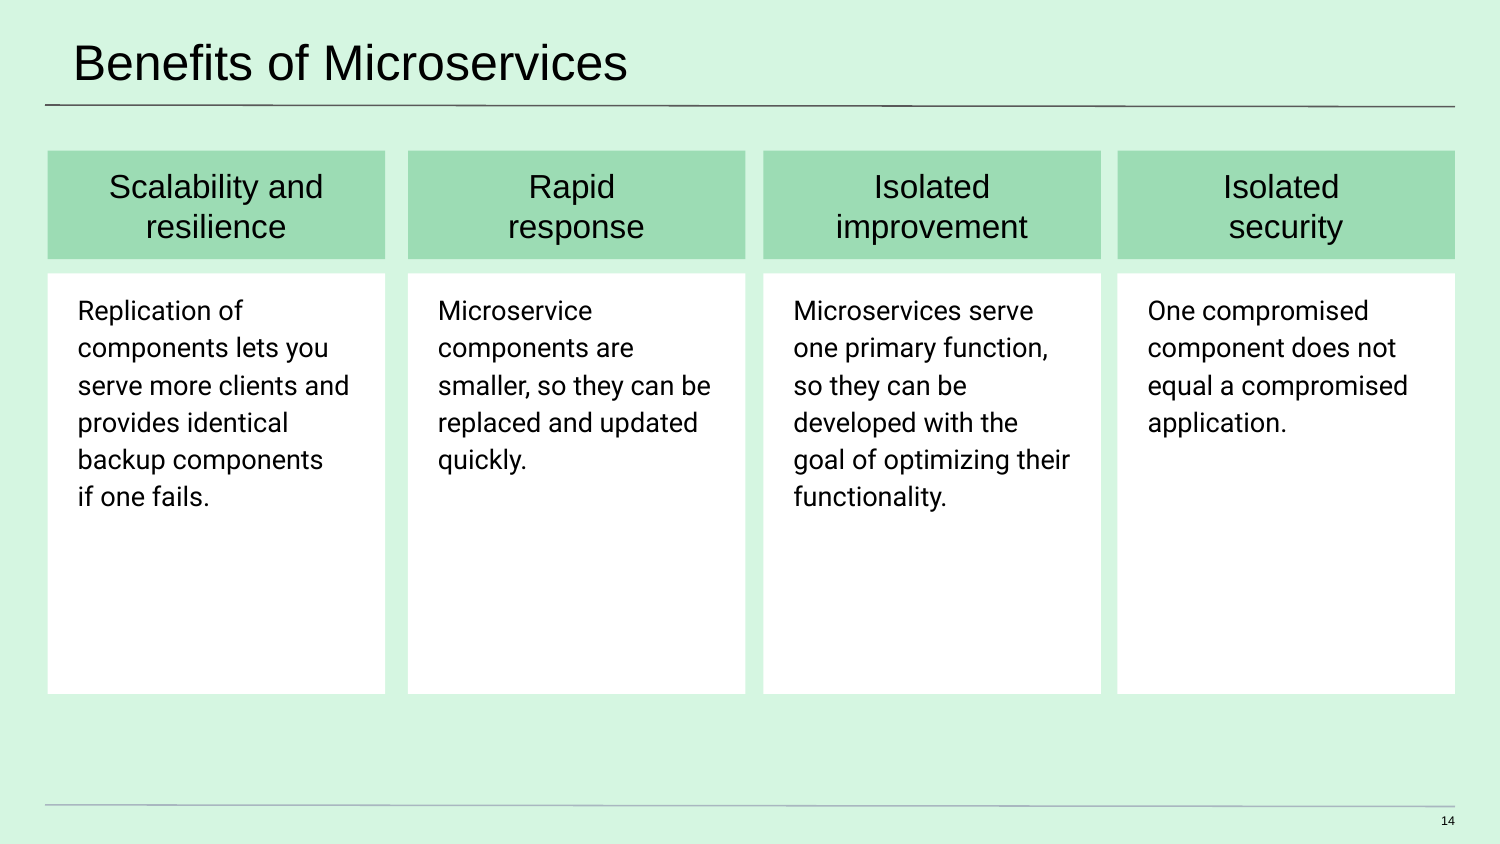

# Benefits of Microservices
Scalability and resilience
Rapid
response
Isolated improvement
Isolated
security
Replication of components lets you serve more clients and provides identical backup components
if one fails.
Microservice components are smaller, so they can be replaced and updated quickly.
Microservices serve one primary function, so they can be developed with the goal of optimizing their functionality.
One compromised component does not equal a compromised application.
14